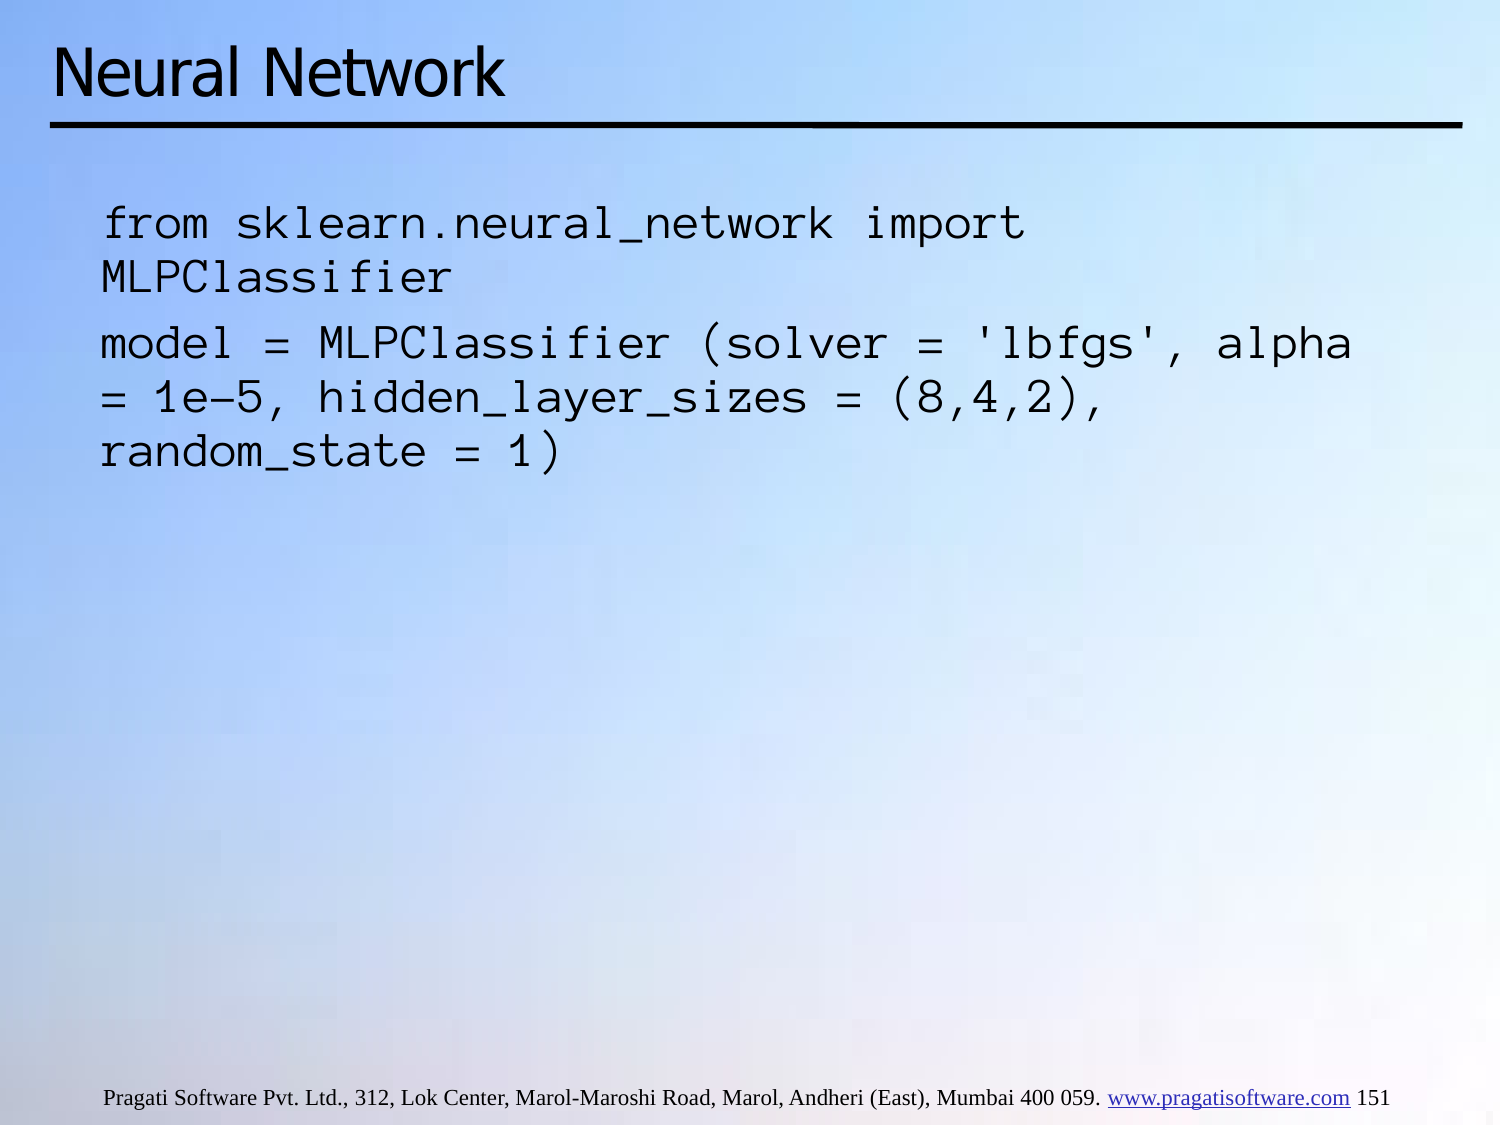

# Neural Network
from sklearn.neural_network import MLPClassifier
model = MLPClassifier (solver = 'lbfgs', alpha = 1e-5, hidden_layer_sizes = (8,4,2), random_state = 1)